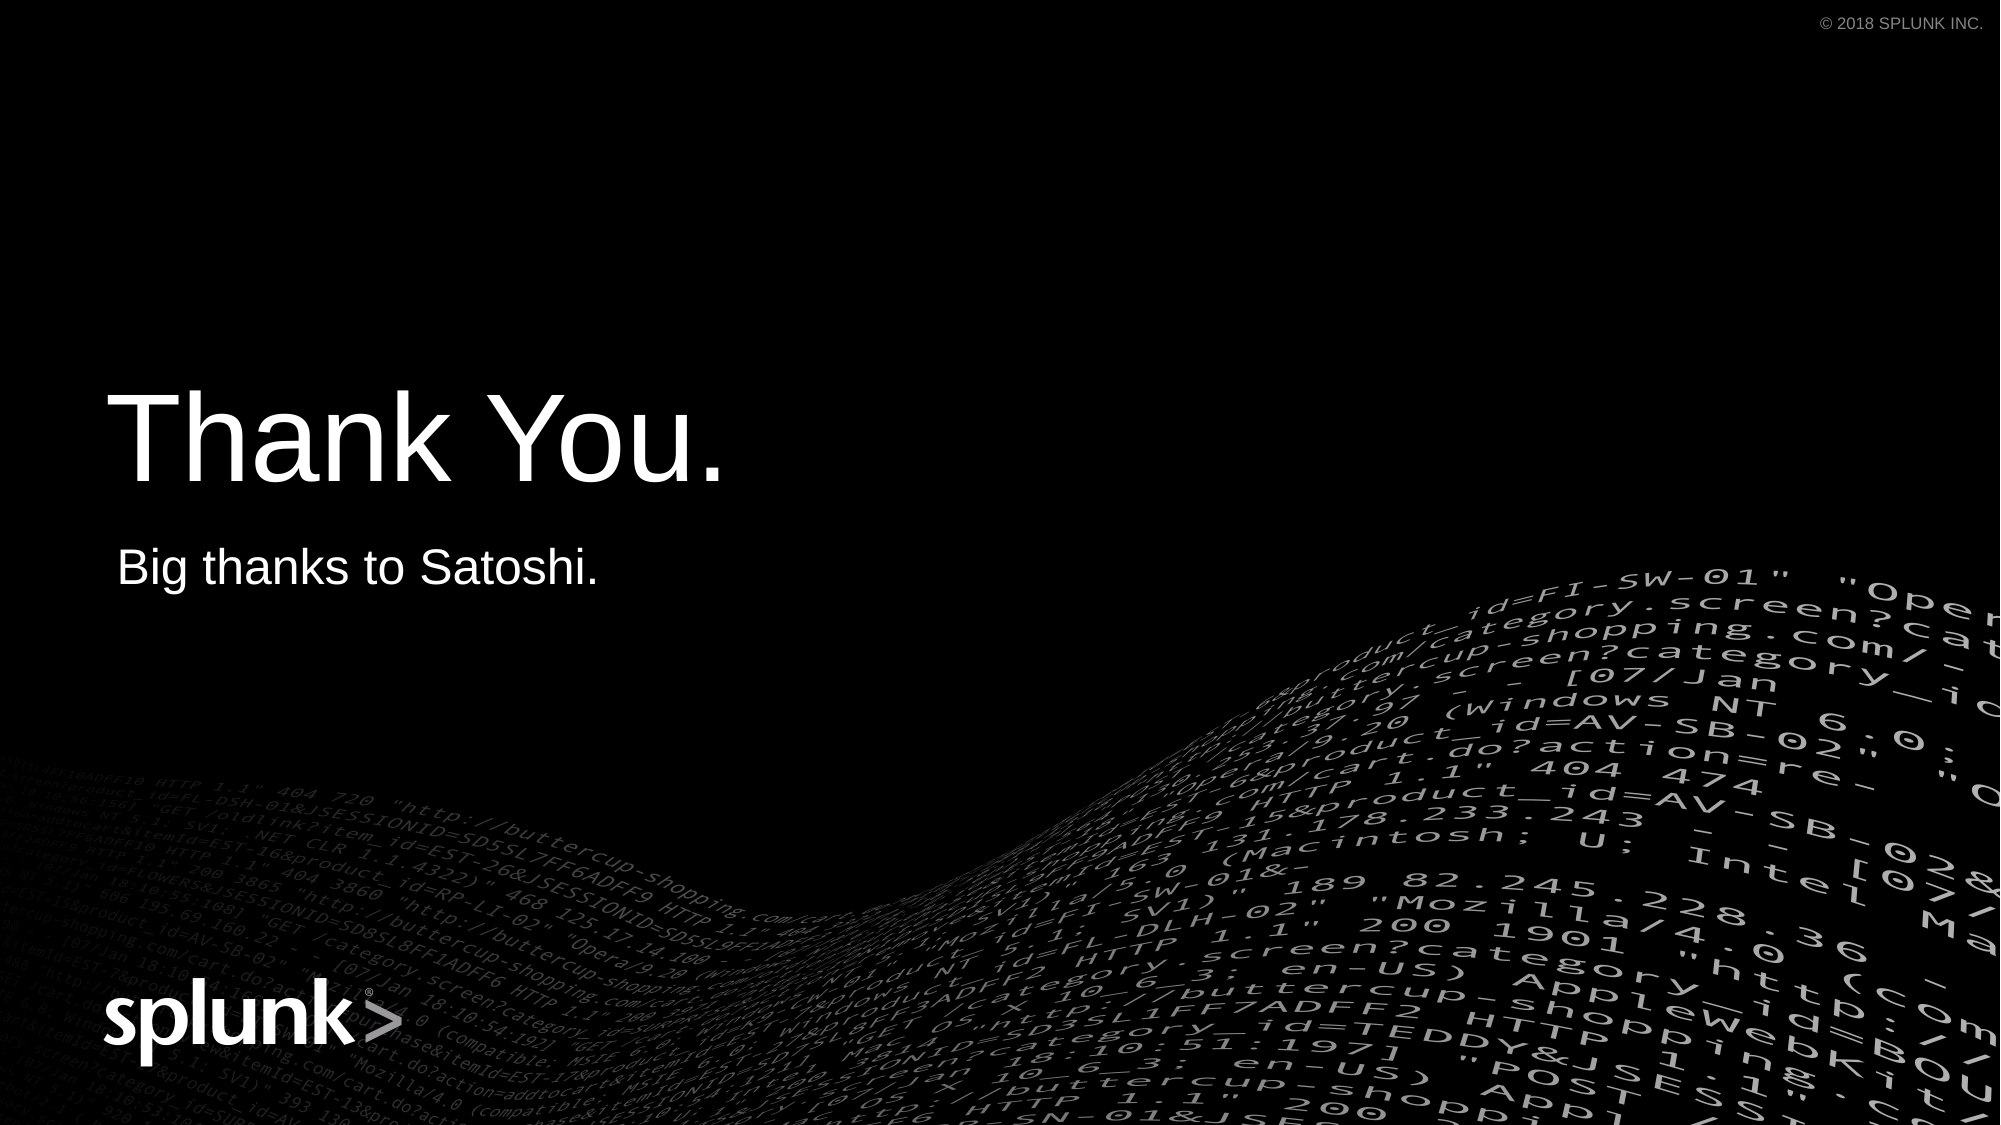

# Thank You.

Big thanks to Satoshi.